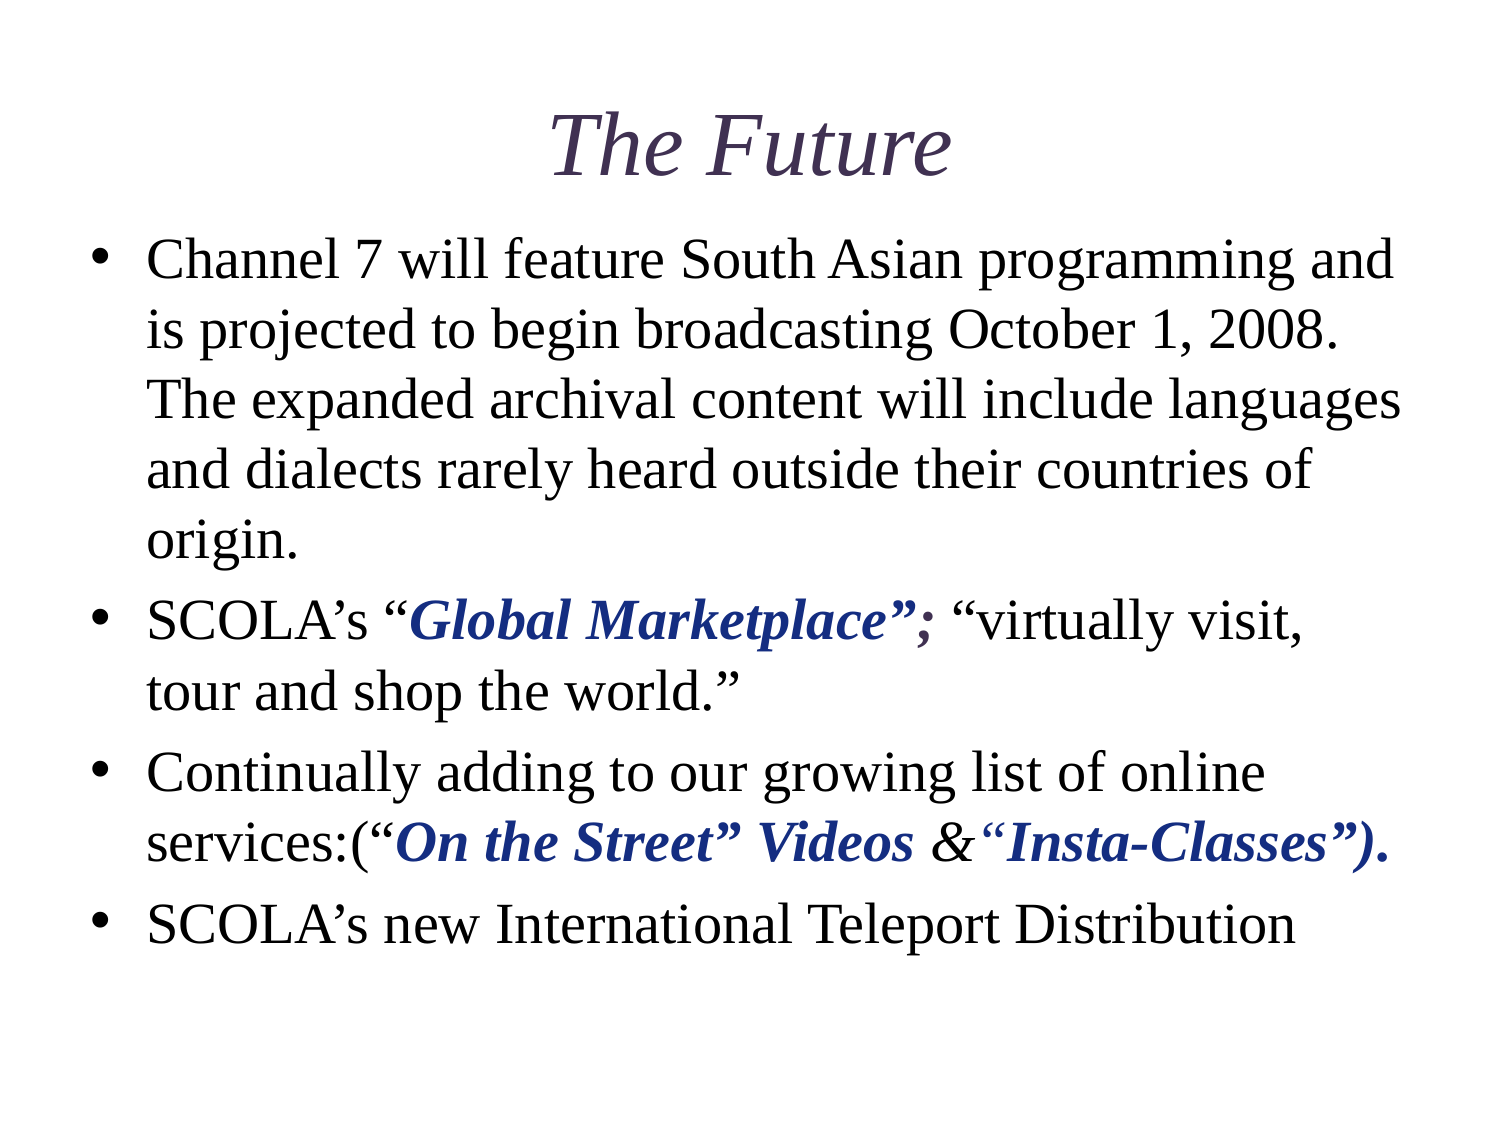

# The Future
Channel 7 will feature South Asian programming and is projected to begin broadcasting October 1, 2008.  The expanded archival content will include languages and dialects rarely heard outside their countries of origin.
SCOLA’s “Global Marketplace”; “virtually visit, tour and shop the world.”
Continually adding to our growing list of online services:(“On the Street” Videos &“Insta-Classes”).
SCOLA’s new International Teleport Distribution